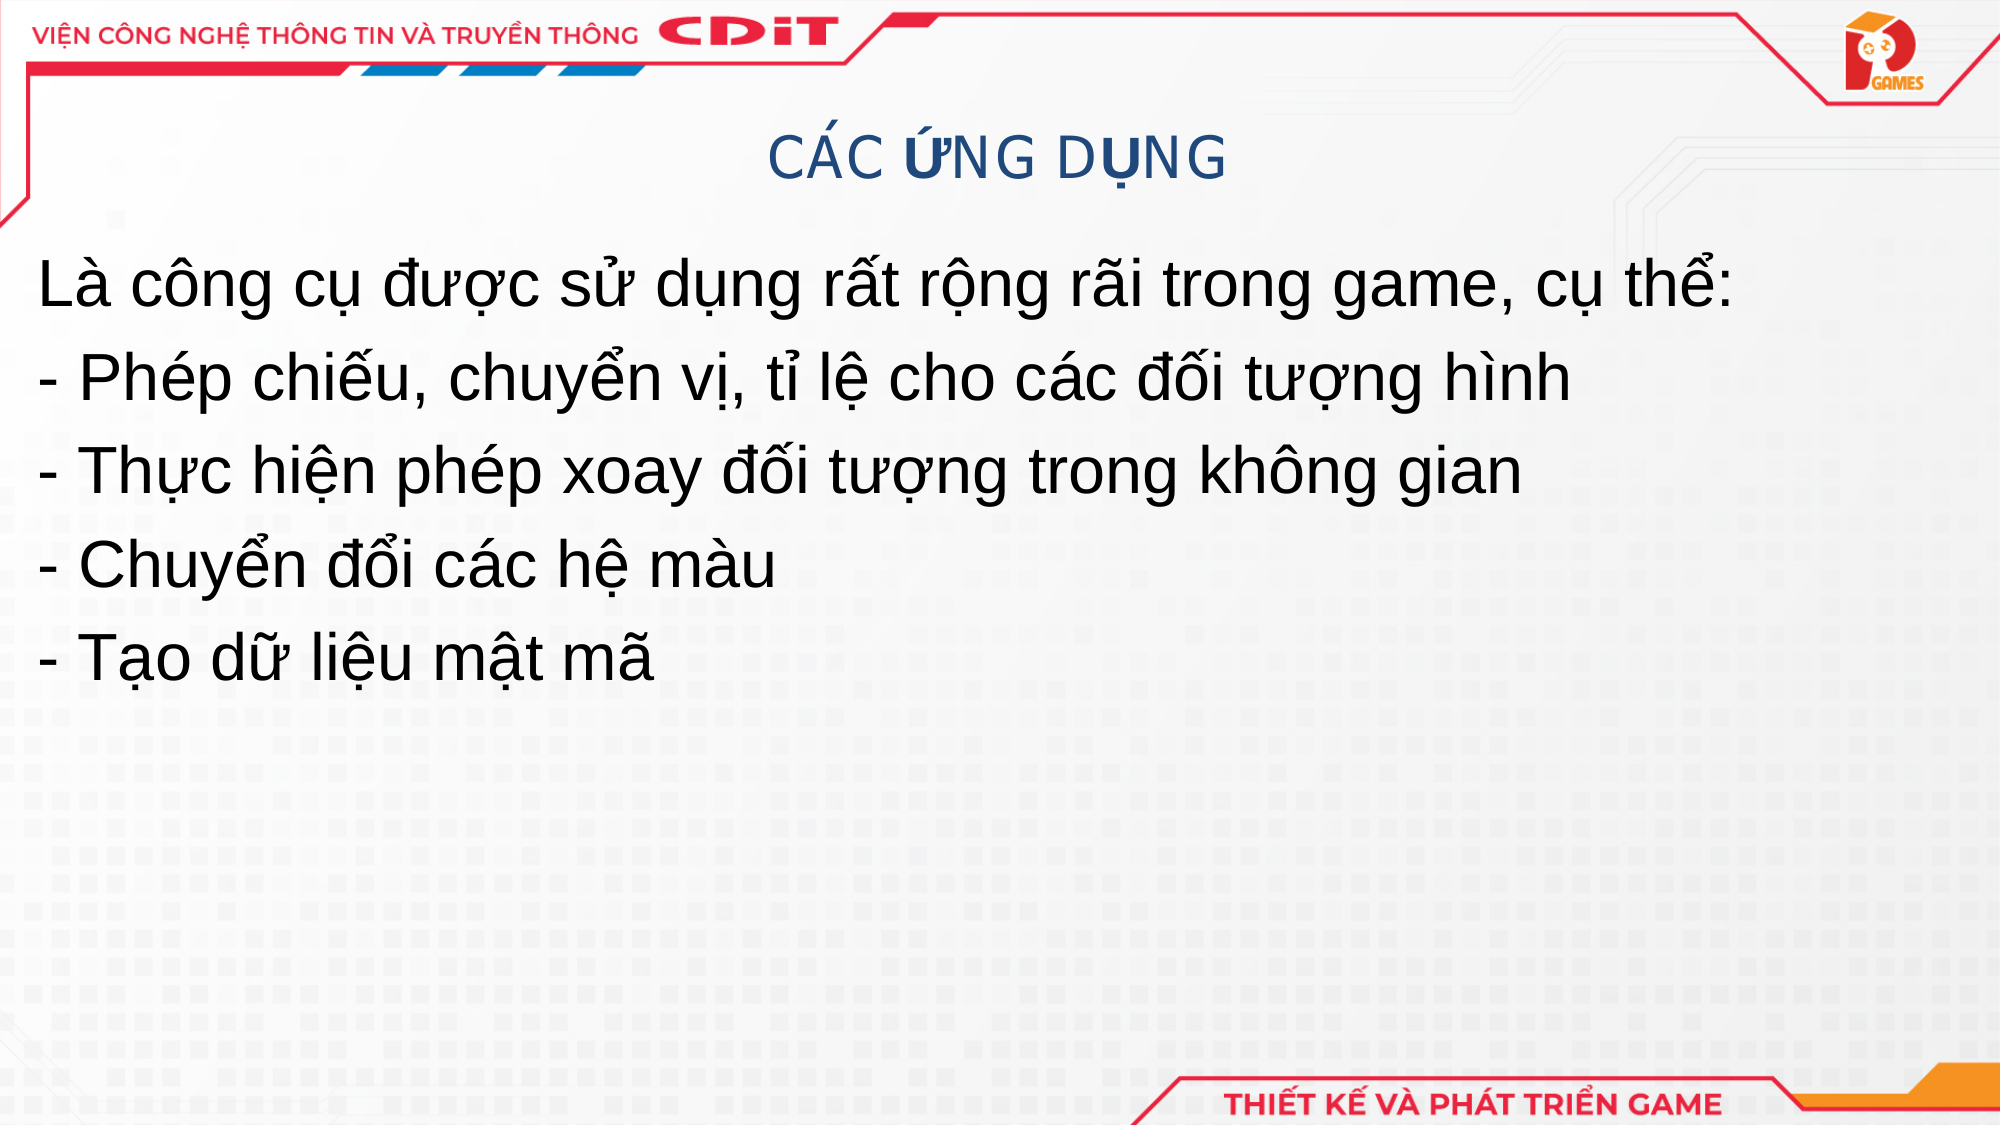

# CÁC ỨNG DỤNG
Là công cụ được sử dụng rất rộng rãi trong game, cụ thể:
- Phép chiếu, chuyển vị, tỉ lệ cho các đối tượng hình
- Thực hiện phép xoay đối tượng trong không gian
- Chuyển đổi các hệ màu
- Tạo dữ liệu mật mã